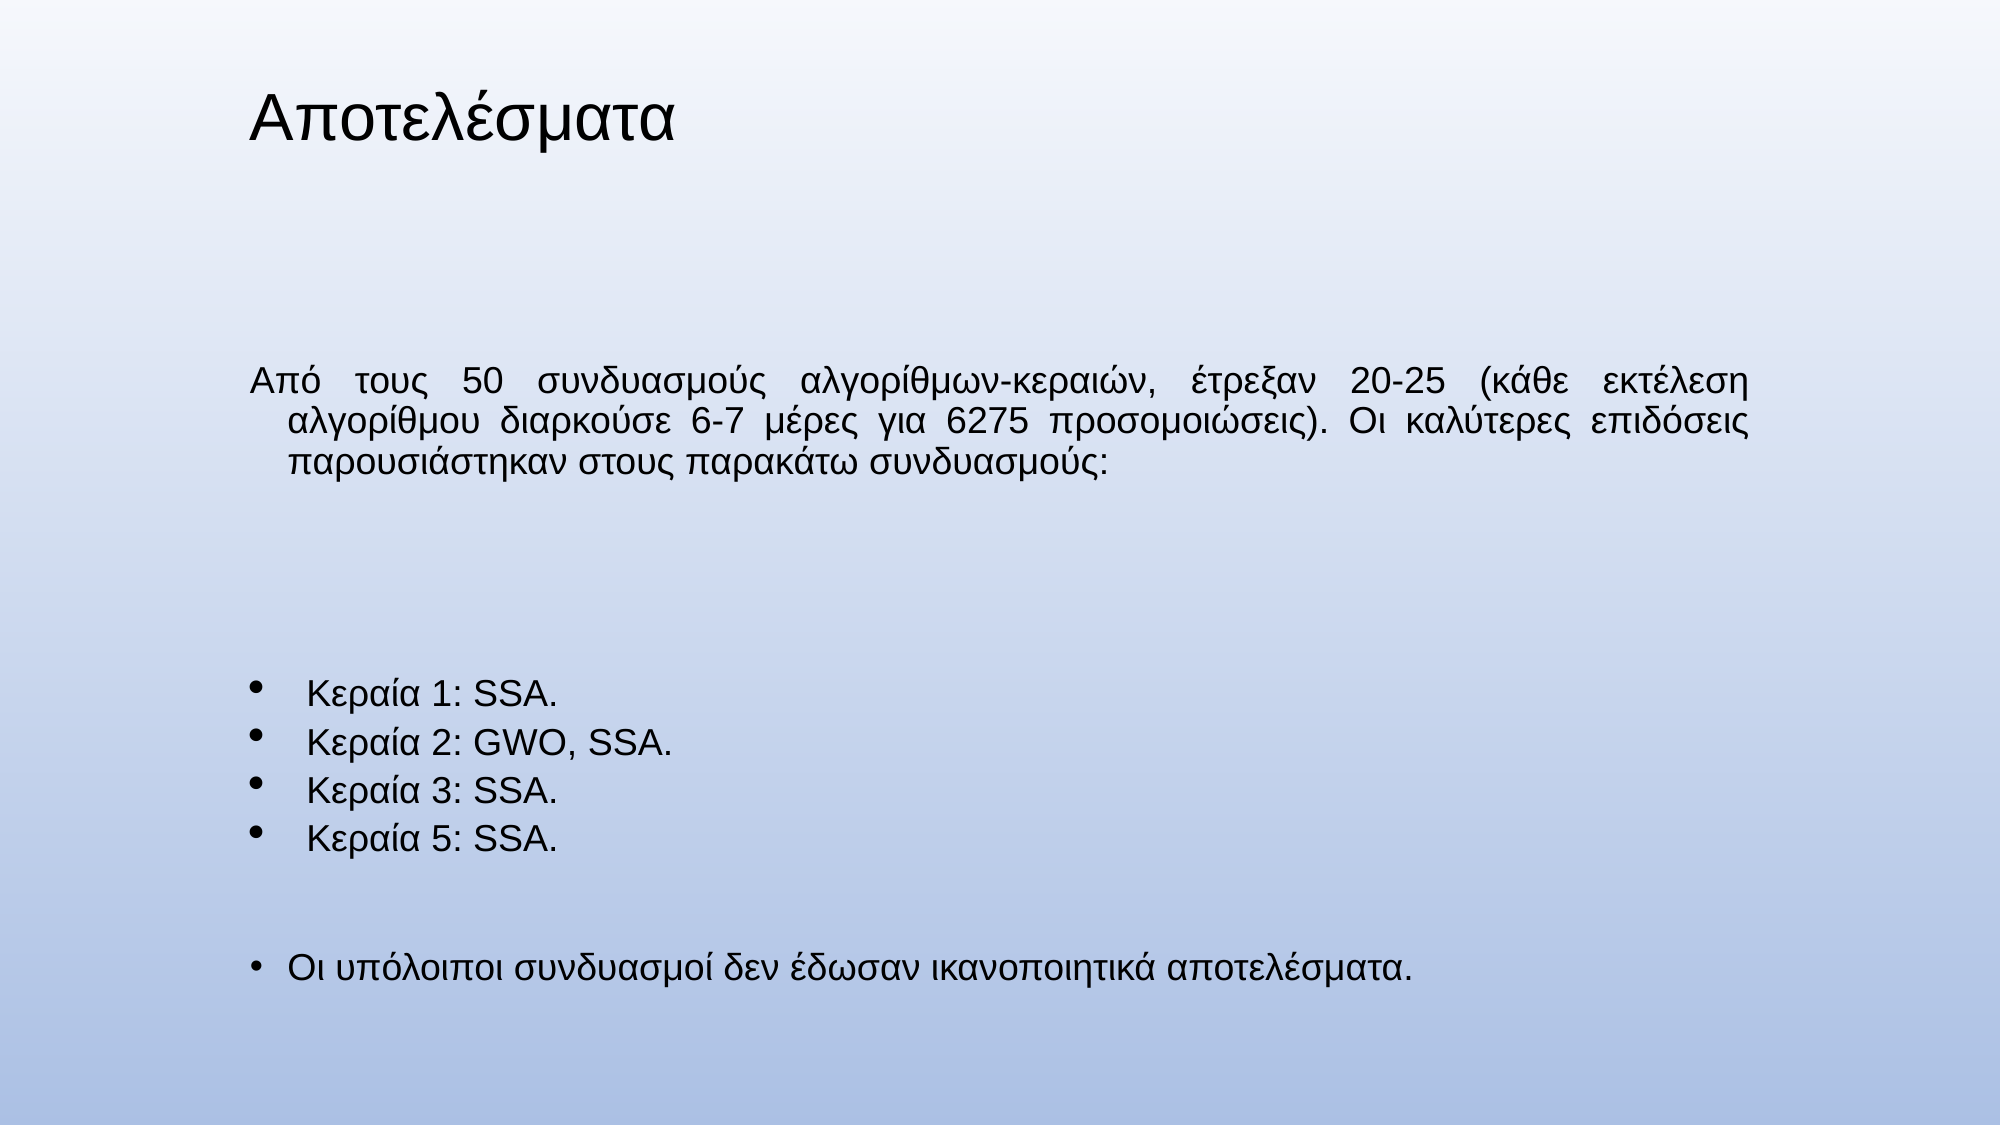

# Αποτελέσματα

Από τους 50 συνδυασμούς αλγορίθμων-κεραιών, έτρεξαν 20-25 (κάθε εκτέλεση αλγορίθμου διαρκούσε 6-7 μέρες για 6275 προσομοιώσεις). Οι καλύτερες επιδόσεις παρουσιάστηκαν στους παρακάτω συνδυασμούς:

Κεραία 1: SSA.
Κεραία 2: GWO, SSA.
Κεραία 3: SSA.
Κεραία 5: SSA.

Οι υπόλοιποι συνδυασμοί δεν έδωσαν ικανοποιητικά αποτελέσματα.